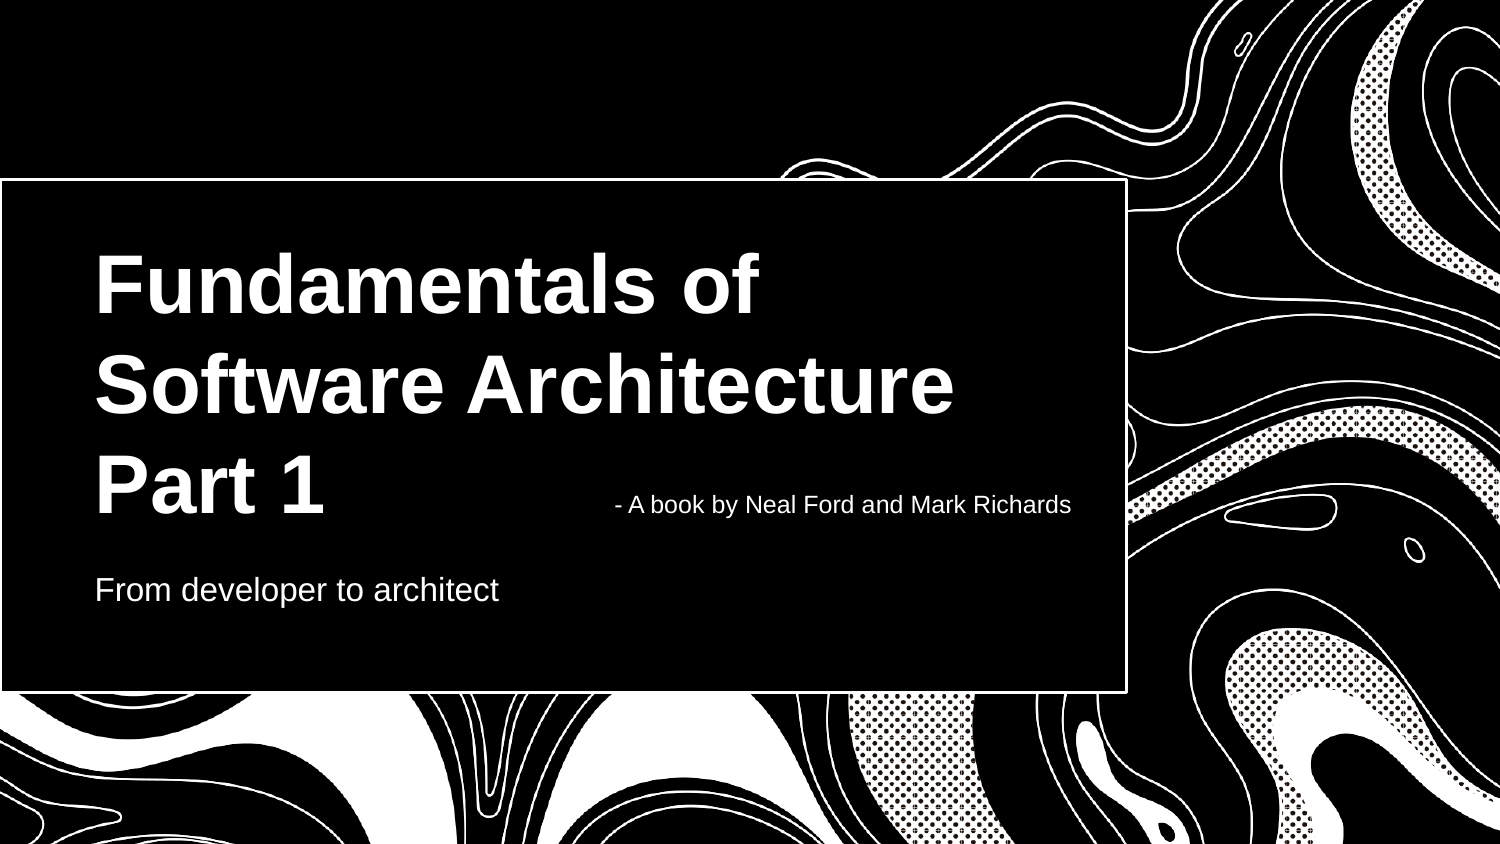

# Fundamentals of Software Architecture Part 1		   - A book by Neal Ford and Mark Richards
From developer to architect